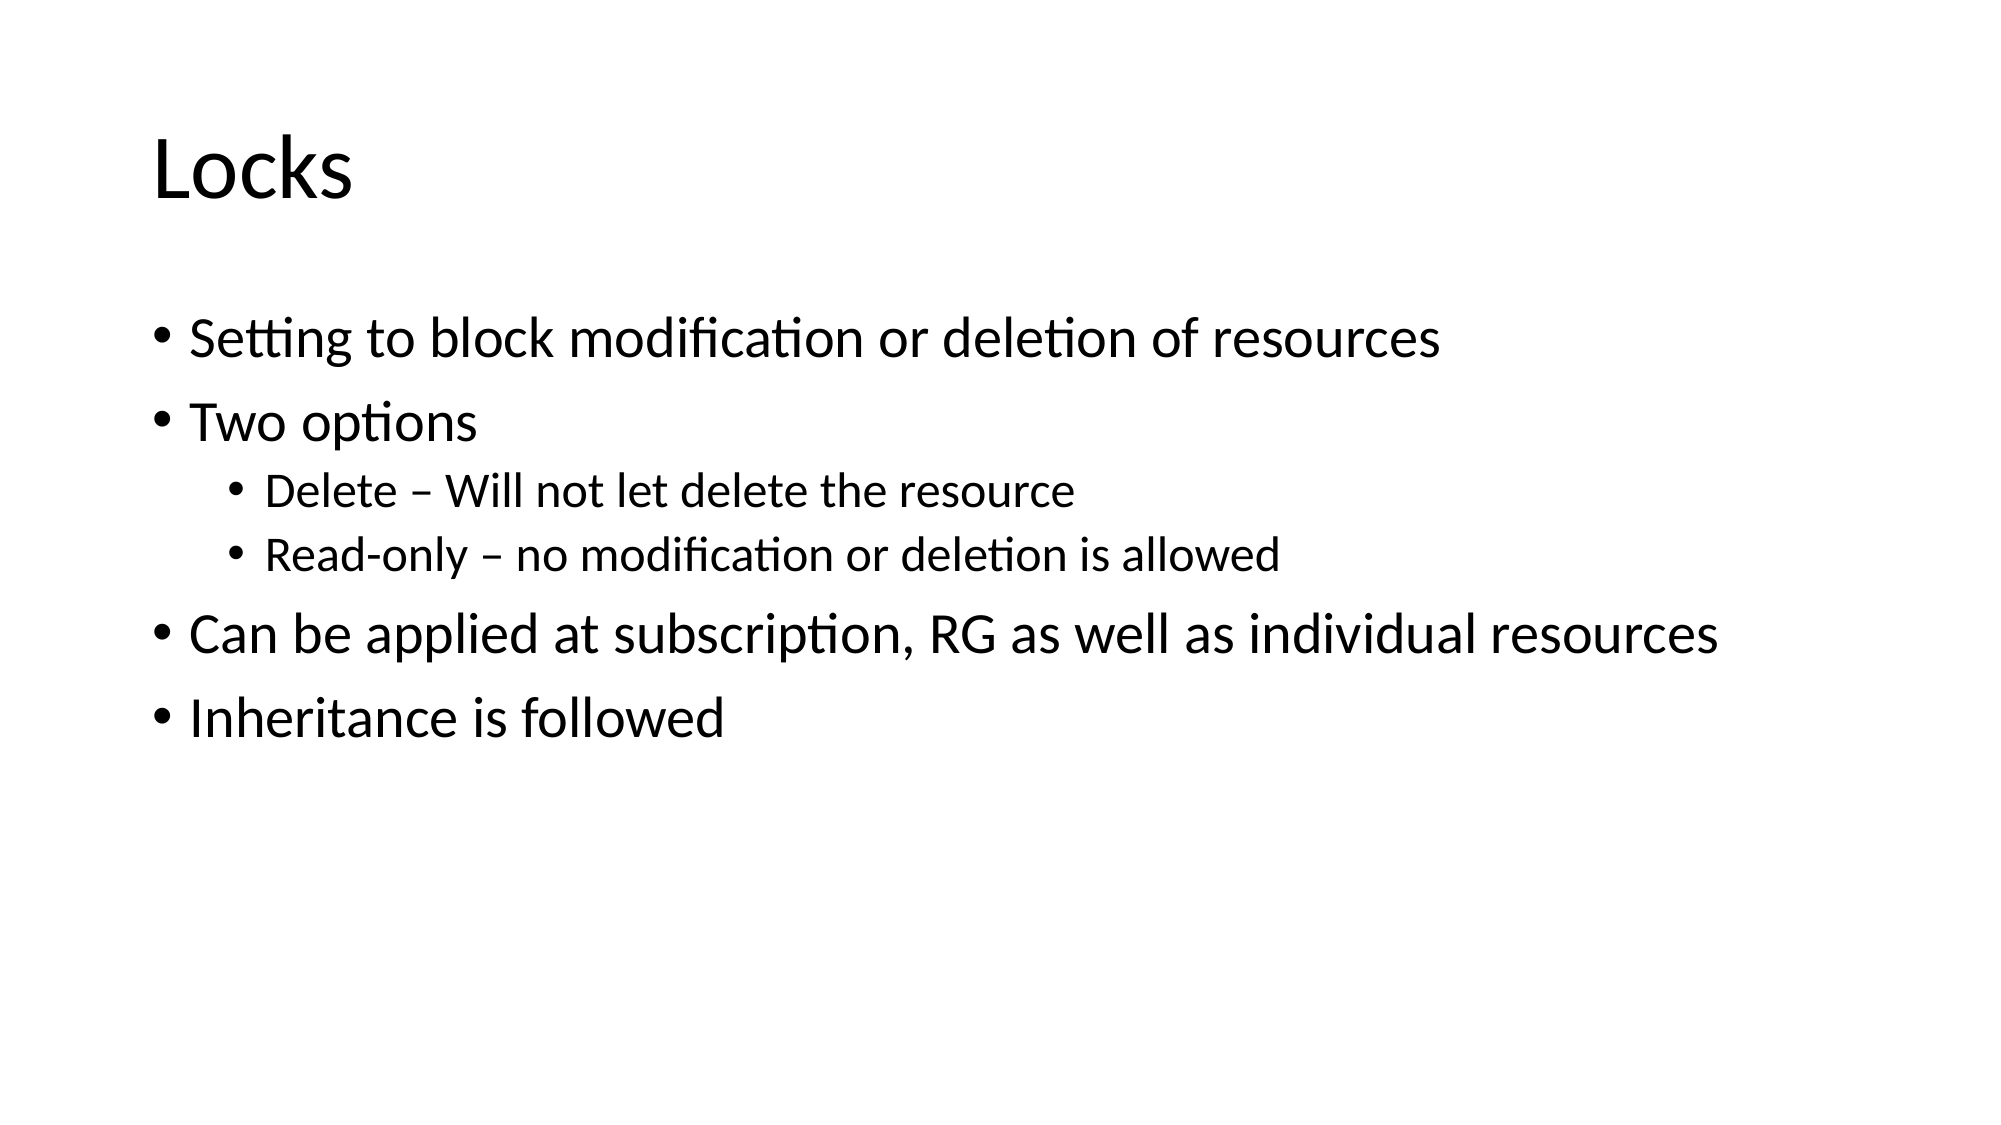

# Locks
Setting to block modification or deletion of resources
Two options
Delete – Will not let delete the resource
Read-only – no modification or deletion is allowed
Can be applied at subscription, RG as well as individual resources
Inheritance is followed